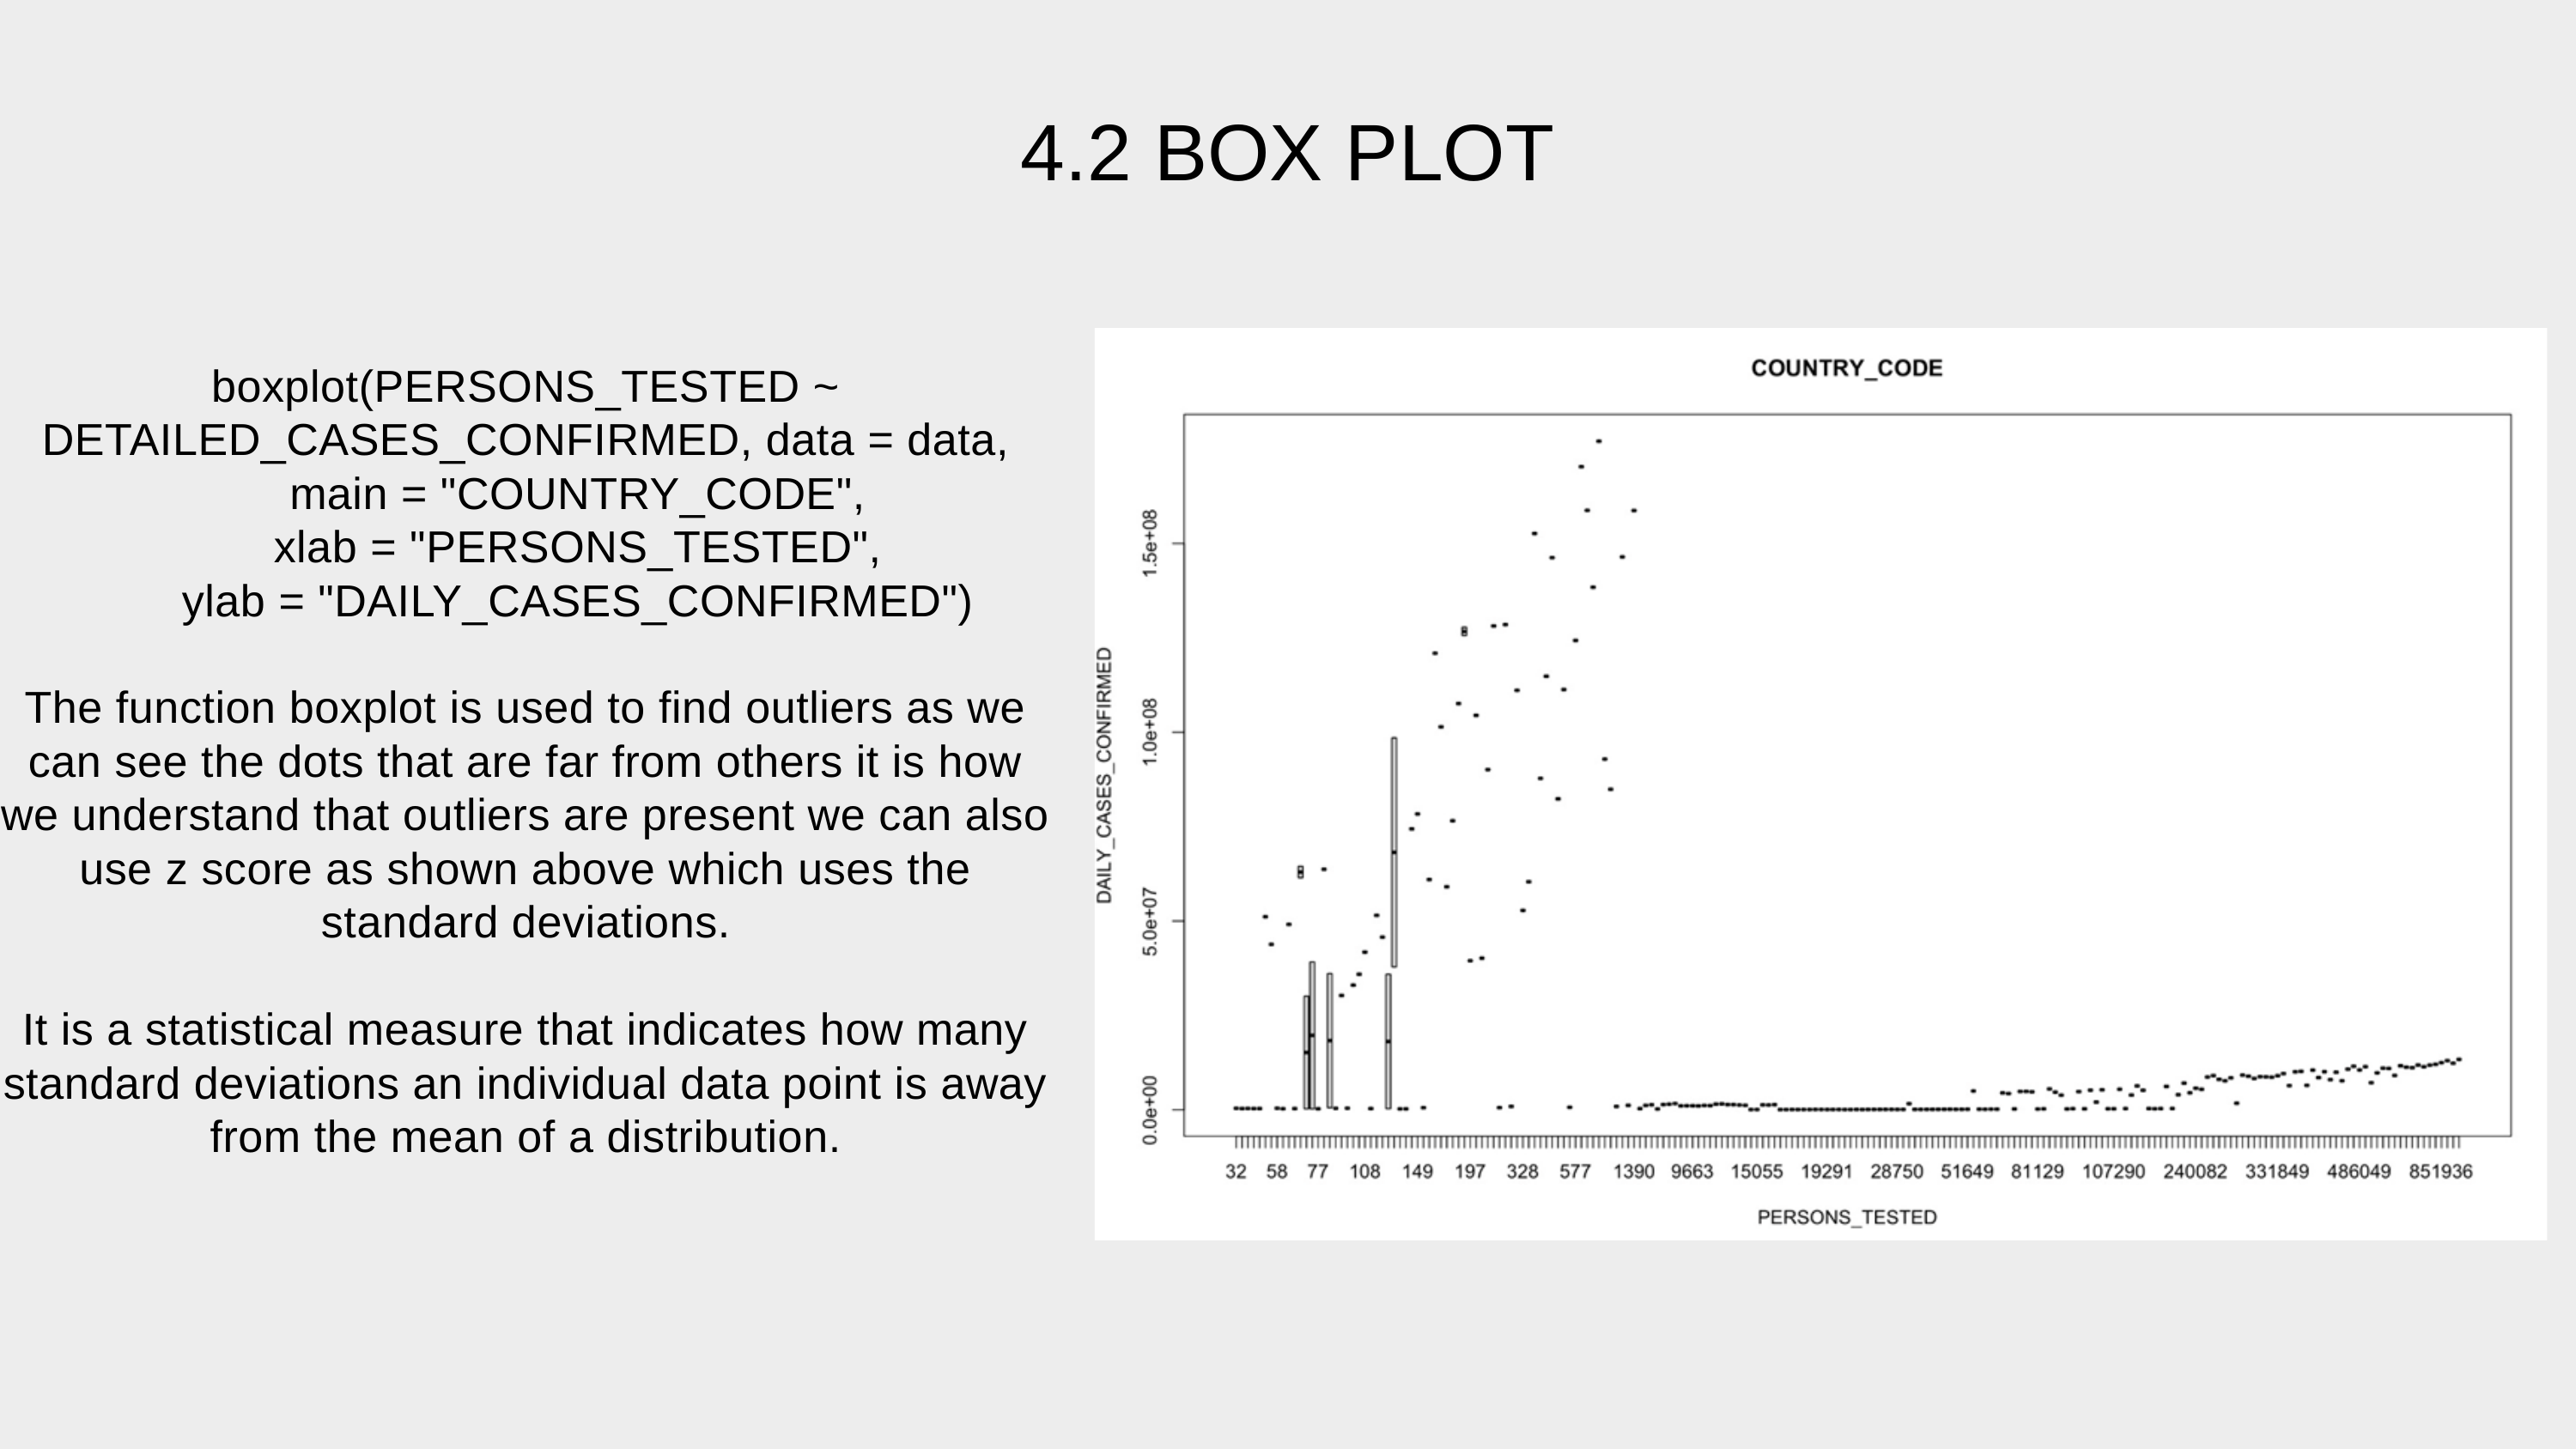

4.2 BOX PLOT

boxplot(PERSONS_TESTED ~ DETAILED_CASES_CONFIRMED, data = data,
        main = "COUNTRY_CODE",
        xlab = "PERSONS_TESTED",
        ylab = "DAILY_CASES_CONFIRMED")

The function boxplot is used to find outliers as we can see the dots that are far from others it is how we understand that outliers are present we can also use z score as shown above which uses the standard deviations.

It is a statistical measure that indicates how many standard deviations an individual data point is away from the mean of a distribution.